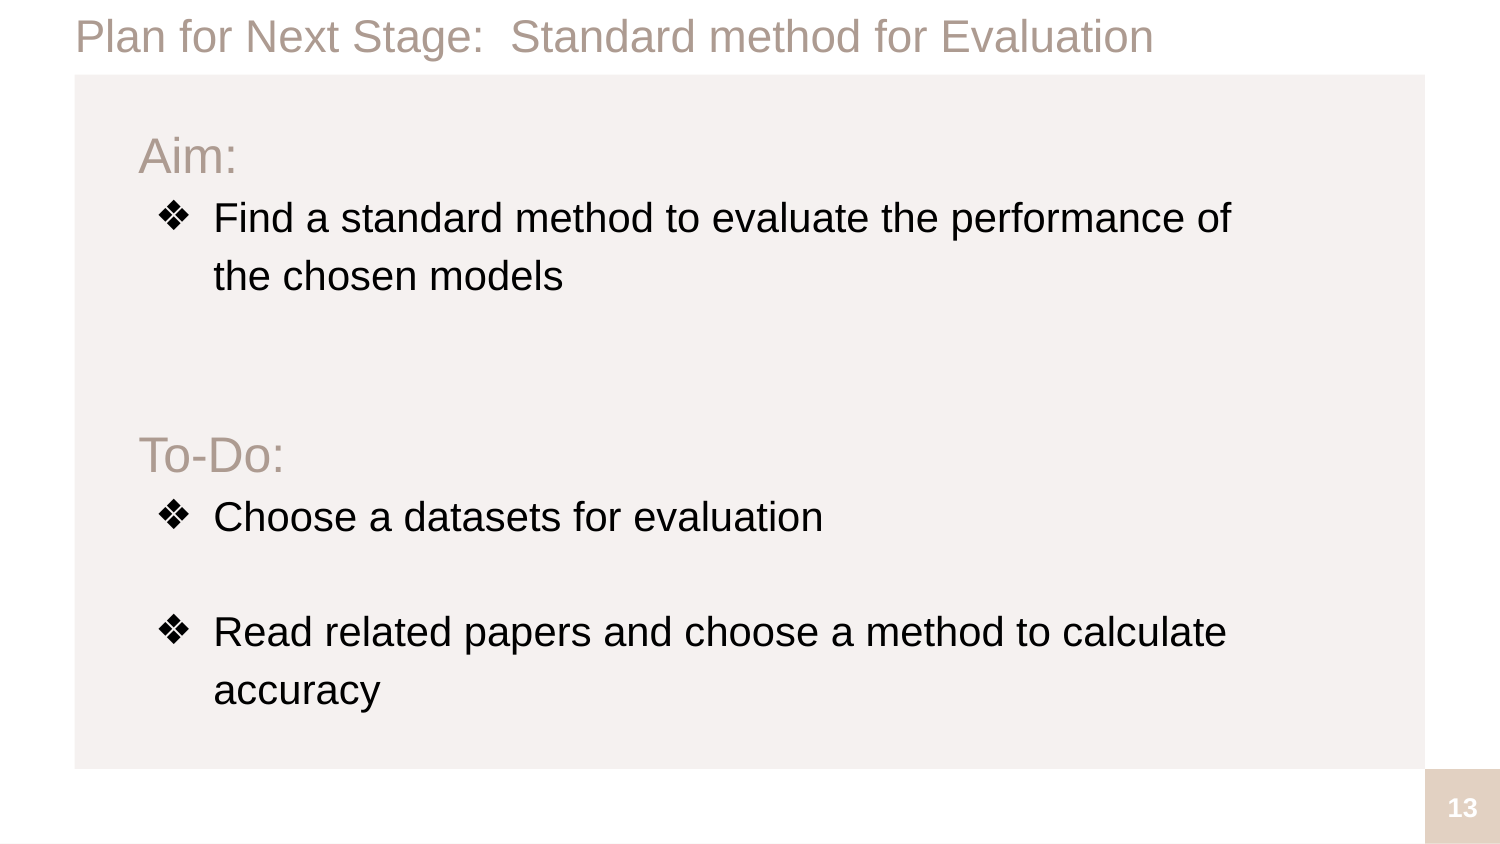

Plan for Next Stage:  Standard method for Evaluation
Aim:
Find a standard method to evaluate the performance of the chosen models

To-Do:
Choose a datasets for evaluation

Read related papers and choose a method to calculate accuracy

13